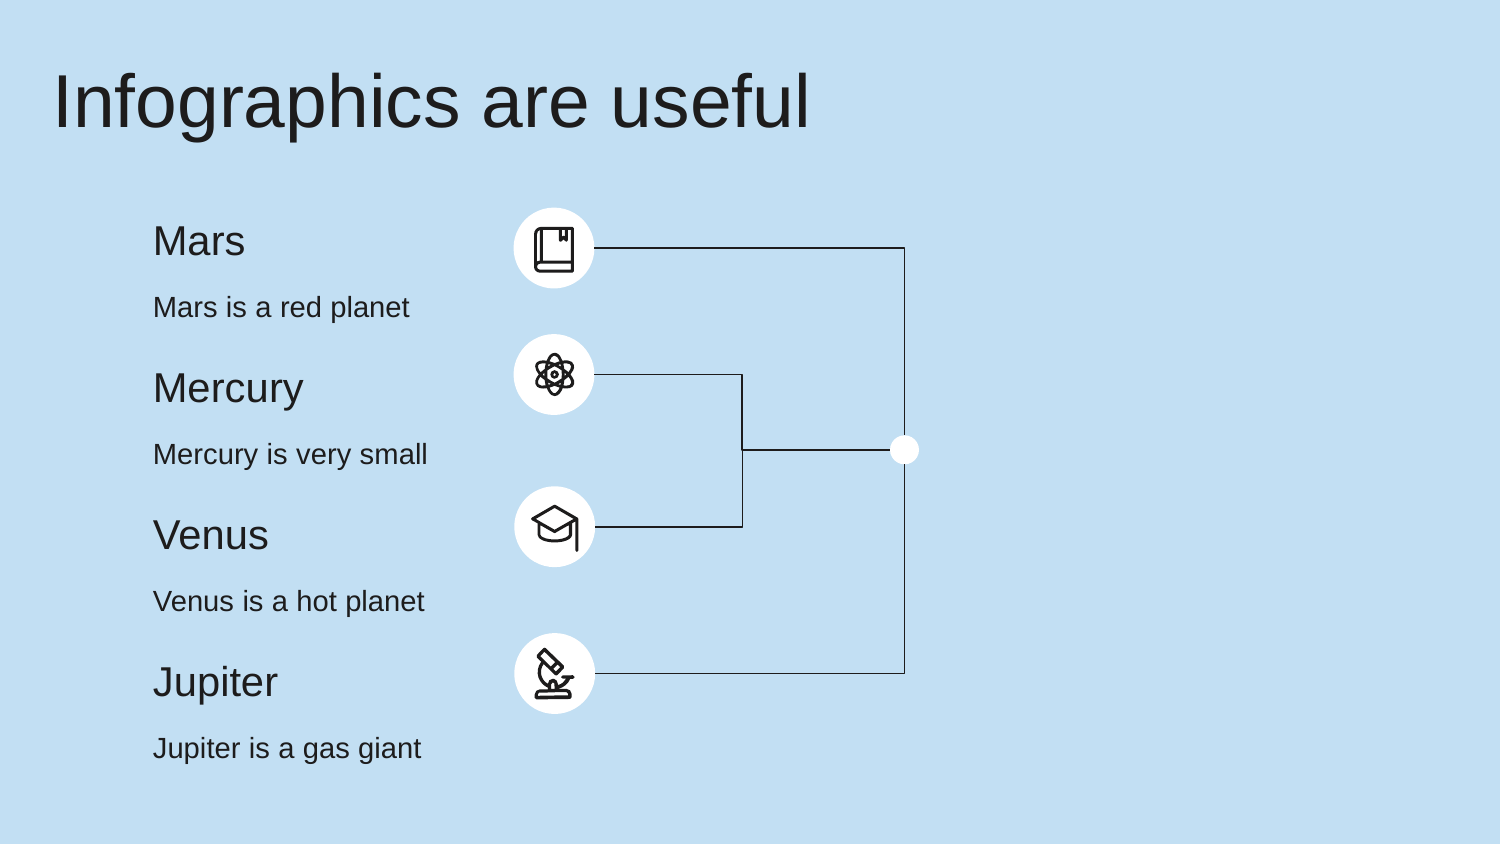

# Infographics are useful
Mars

Mars is a red planet
Mercury

Mercury is very small

Venus

Venus is a hot planet
Jupiter

Jupiter is a gas giant